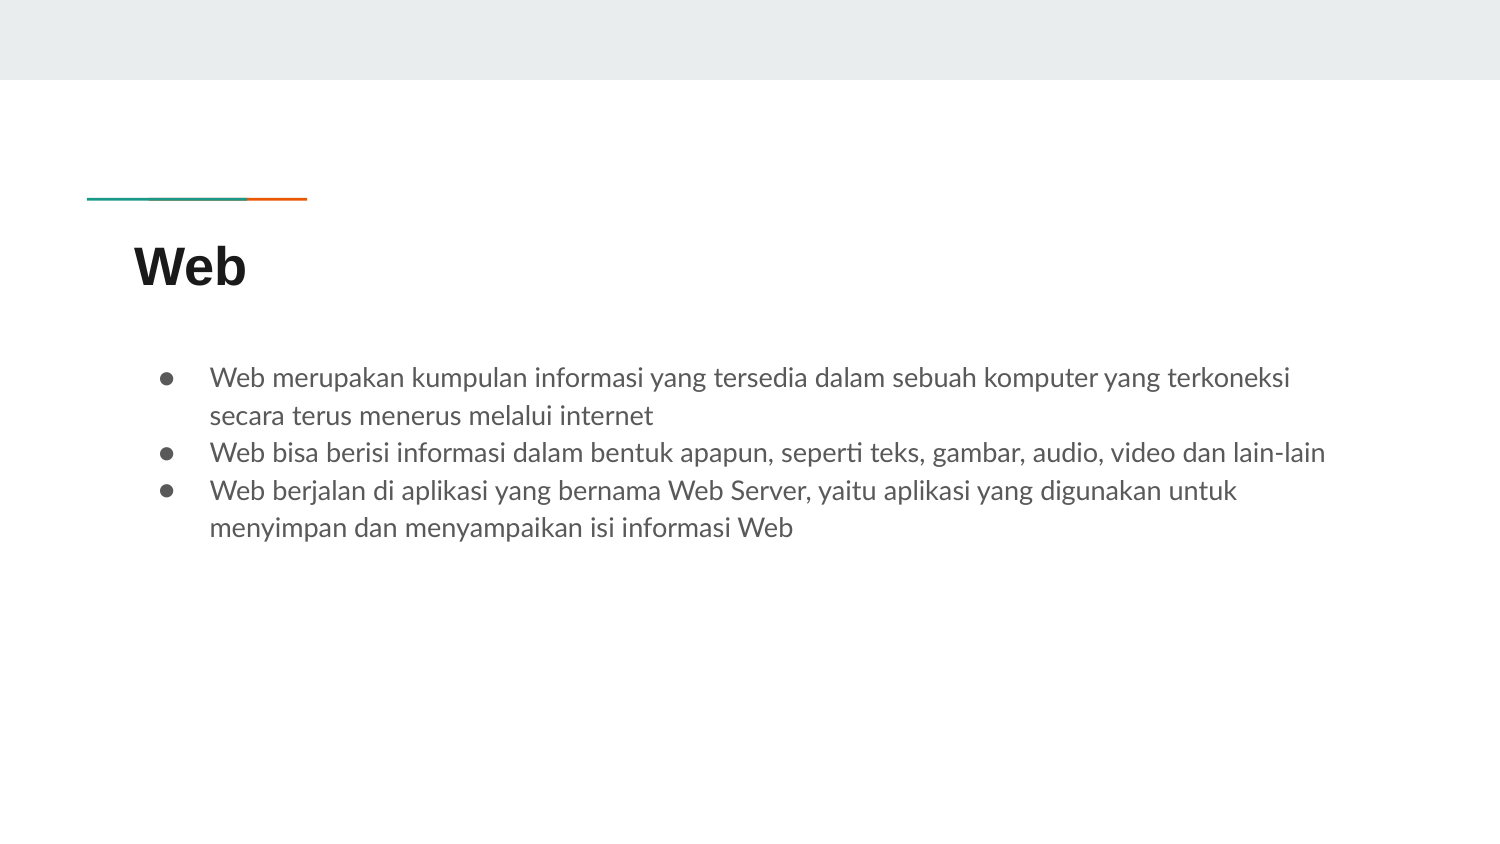

# Web
Web merupakan kumpulan informasi yang tersedia dalam sebuah komputer yang terkoneksi secara terus menerus melalui internet
Web bisa berisi informasi dalam bentuk apapun, seperti teks, gambar, audio, video dan lain-lain
Web berjalan di aplikasi yang bernama Web Server, yaitu aplikasi yang digunakan untuk menyimpan dan menyampaikan isi informasi Web